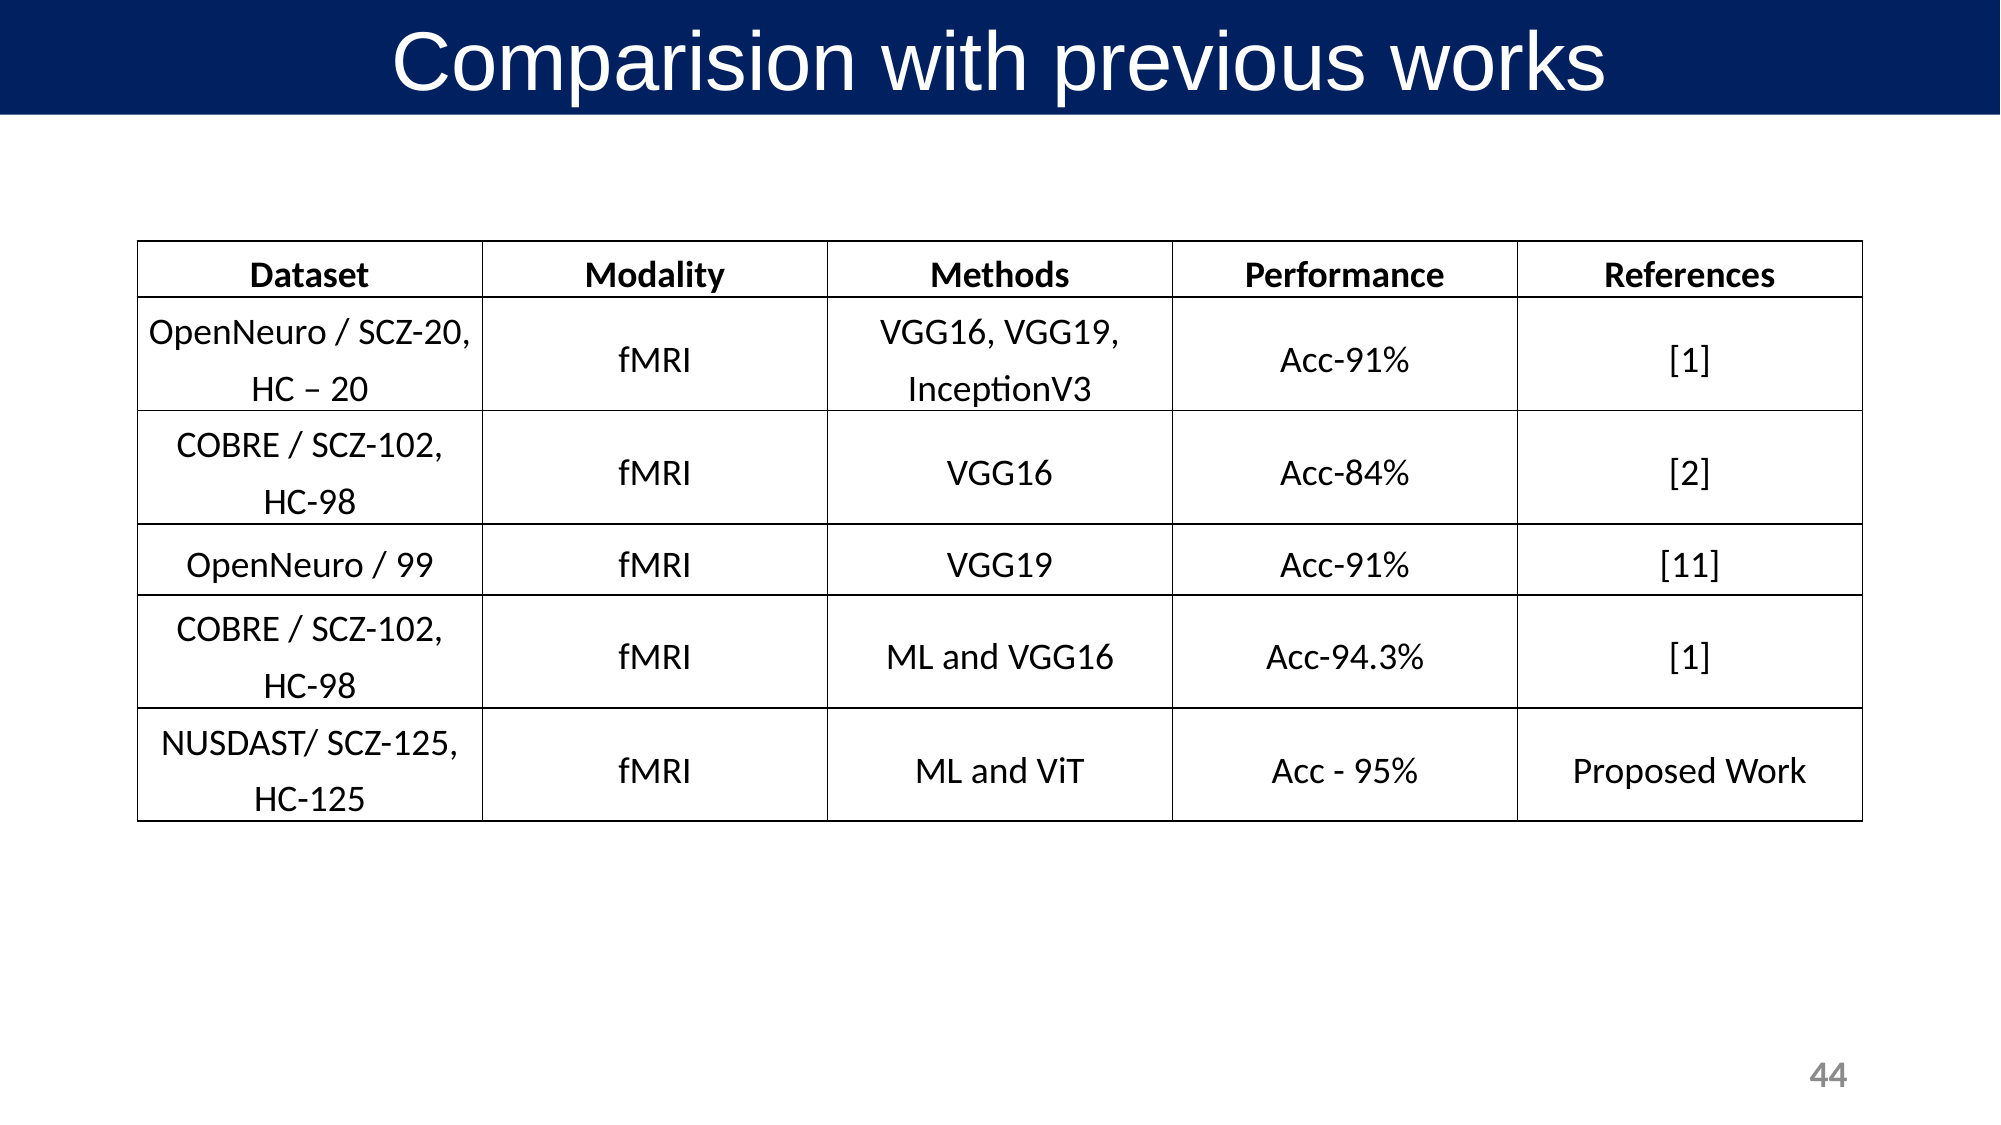

Comparision with previous works
| Dataset | Modality | Methods | Performance | References |
| --- | --- | --- | --- | --- |
| OpenNeuro / SCZ-20, HC – 20 | fMRI | VGG16, VGG19, InceptionV3 | Acc-91% | [1] |
| COBRE / SCZ-102, HC-98 | fMRI | VGG16 | Acc-84% | [2] |
| OpenNeuro / 99 | fMRI | VGG19 | Acc-91% | [11] |
| COBRE / SCZ-102, HC-98 | fMRI | ML and VGG16 | Acc-94.3% | [1] |
| NUSDAST/ SCZ-125, HC-125 | fMRI | ML and ViT | Acc - 95% | Proposed Work |
44